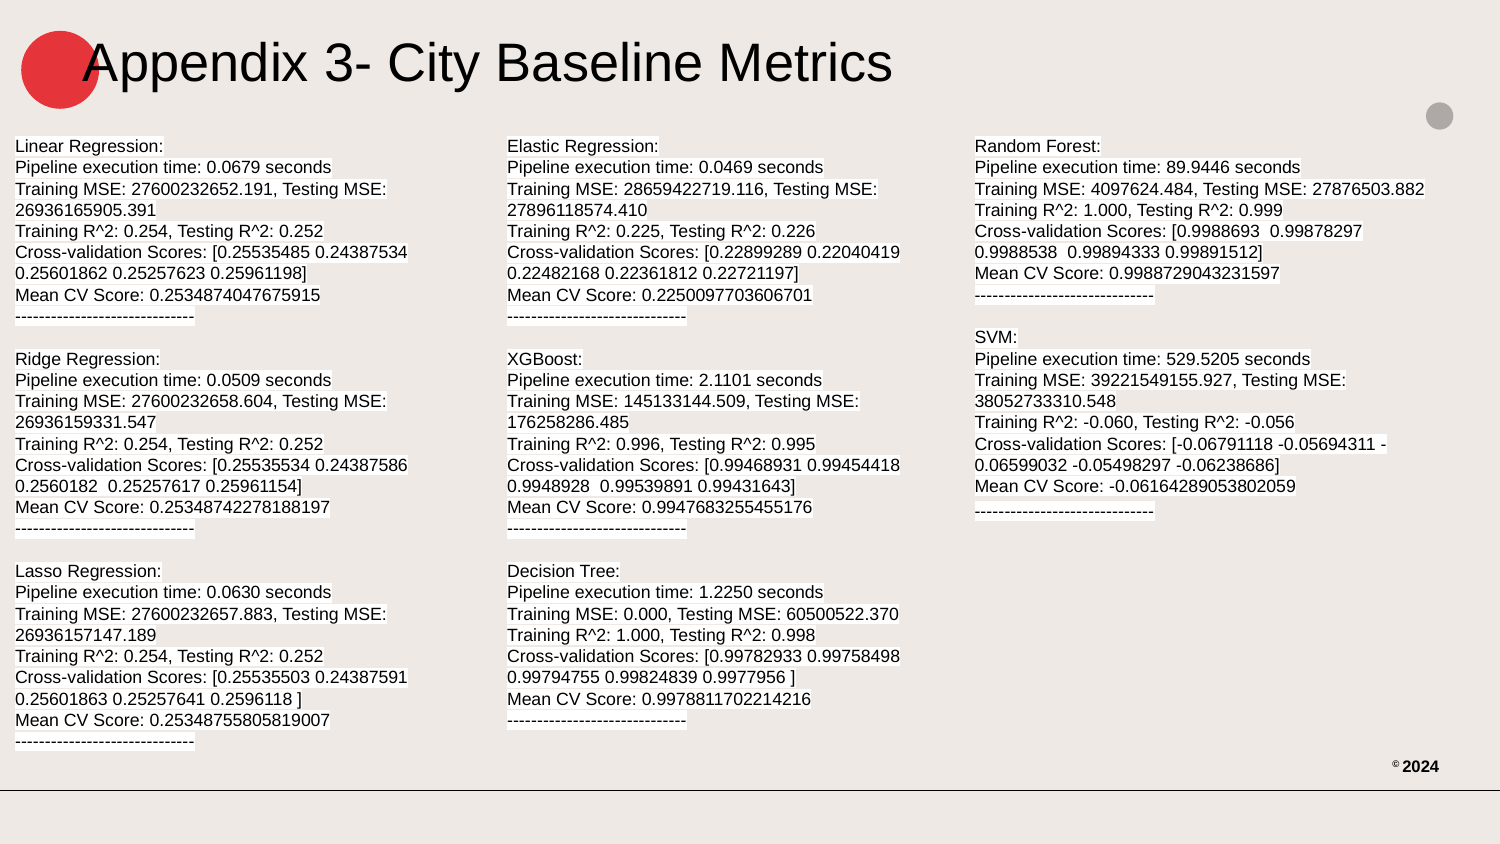

# Appendix 3- City Baseline Metrics

Linear Regression:
Pipeline execution time: 0.0679 seconds
Training MSE: 27600232652.191, Testing MSE: 26936165905.391
Training R^2: 0.254, Testing R^2: 0.252
Cross-validation Scores: [0.25535485 0.24387534 0.25601862 0.25257623 0.25961198]
Mean CV Score: 0.2534874047675915
------------------------------

Ridge Regression:
Pipeline execution time: 0.0509 seconds
Training MSE: 27600232658.604, Testing MSE: 26936159331.547
Training R^2: 0.254, Testing R^2: 0.252
Cross-validation Scores: [0.25535534 0.24387586 0.2560182  0.25257617 0.25961154]
Mean CV Score: 0.25348742278188197
------------------------------

Lasso Regression:
Pipeline execution time: 0.0630 seconds
Training MSE: 27600232657.883, Testing MSE: 26936157147.189
Training R^2: 0.254, Testing R^2: 0.252
Cross-validation Scores: [0.25535503 0.24387591 0.25601863 0.25257641 0.2596118 ]
Mean CV Score: 0.25348755805819007
------------------------------

Elastic Regression:
Pipeline execution time: 0.0469 seconds
Training MSE: 28659422719.116, Testing MSE: 27896118574.410
Training R^2: 0.225, Testing R^2: 0.226
Cross-validation Scores: [0.22899289 0.22040419 0.22482168 0.22361812 0.22721197]
Mean CV Score: 0.2250097703606701
------------------------------

XGBoost:
Pipeline execution time: 2.1101 seconds
Training MSE: 145133144.509, Testing MSE: 176258286.485
Training R^2: 0.996, Testing R^2: 0.995
Cross-validation Scores: [0.99468931 0.99454418 0.9948928  0.99539891 0.99431643]
Mean CV Score: 0.9947683255455176
------------------------------

Decision Tree:
Pipeline execution time: 1.2250 seconds
Training MSE: 0.000, Testing MSE: 60500522.370
Training R^2: 1.000, Testing R^2: 0.998
Cross-validation Scores: [0.99782933 0.99758498 0.99794755 0.99824839 0.9977956 ]
Mean CV Score: 0.9978811702214216
------------------------------

Random Forest:
Pipeline execution time: 89.9446 seconds
Training MSE: 4097624.484, Testing MSE: 27876503.882
Training R^2: 1.000, Testing R^2: 0.999
Cross-validation Scores: [0.9988693  0.99878297 0.9988538  0.99894333 0.99891512]
Mean CV Score: 0.9988729043231597
------------------------------

SVM:
Pipeline execution time: 529.5205 seconds
Training MSE: 39221549155.927, Testing MSE: 38052733310.548
Training R^2: -0.060, Testing R^2: -0.056
Cross-validation Scores: [-0.06791118 -0.05694311 -0.06599032 -0.05498297 -0.06238686]
Mean CV Score: -0.06164289053802059
------------------------------

© 2024